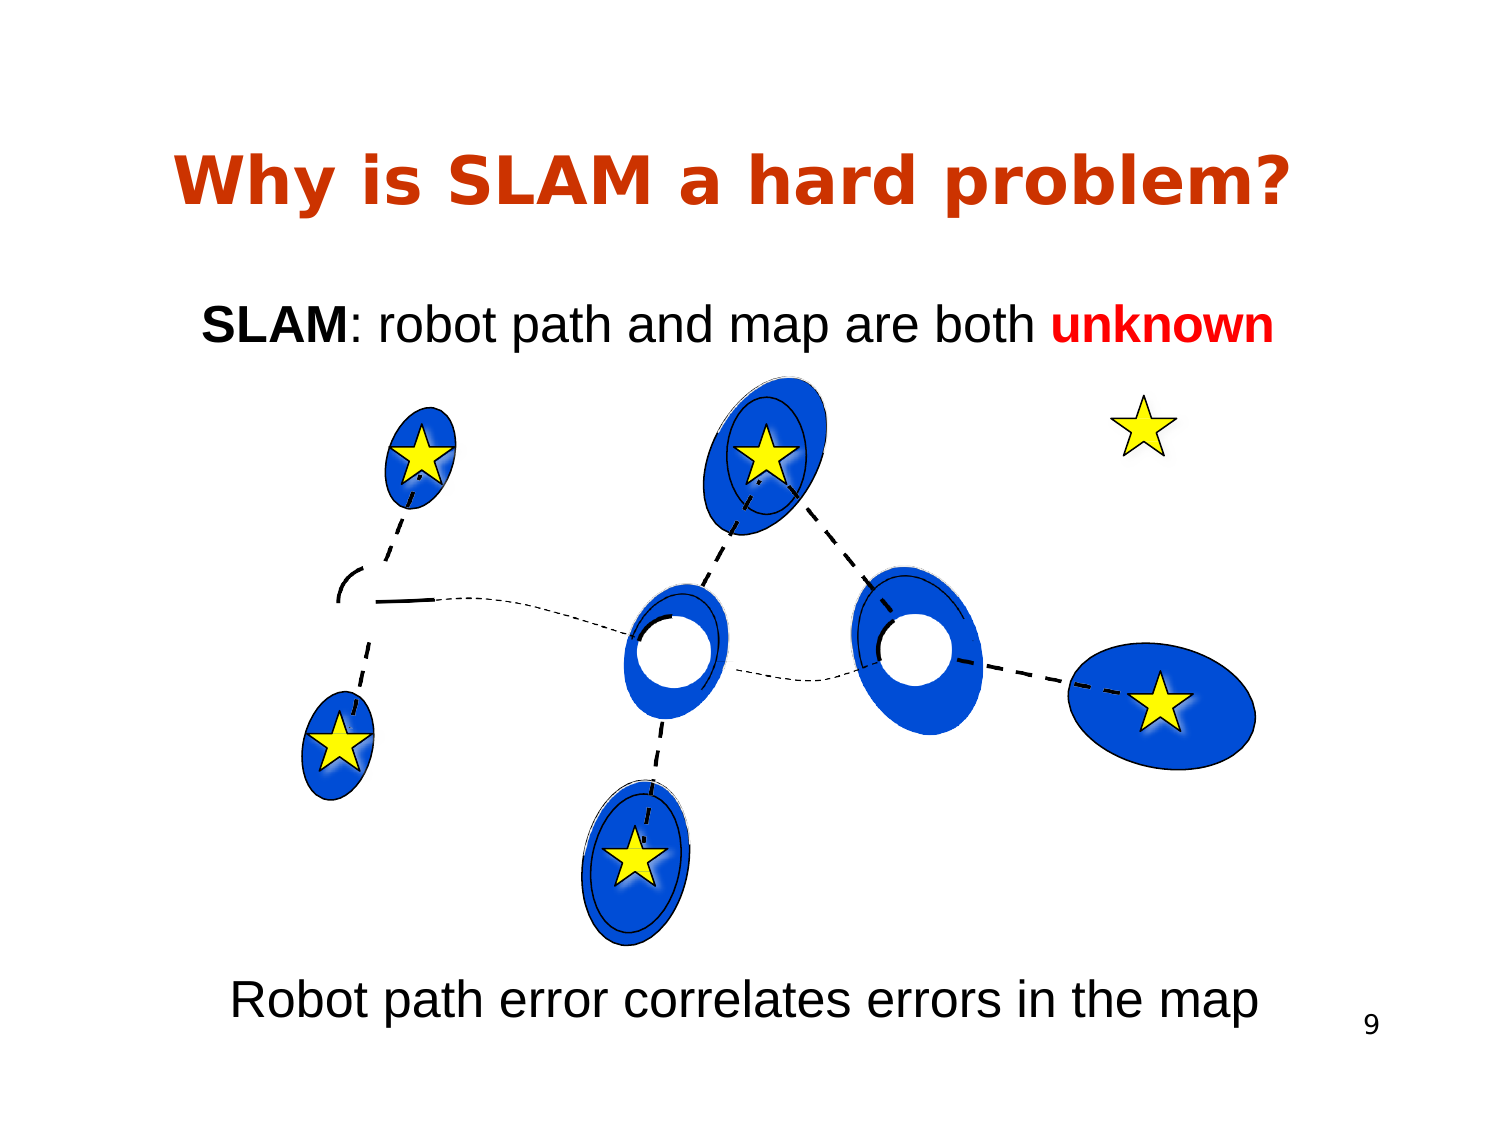

# Why is SLAM a hard problem?
SLAM: robot path and map are both unknown

Robot path error correlates errors in the map
9